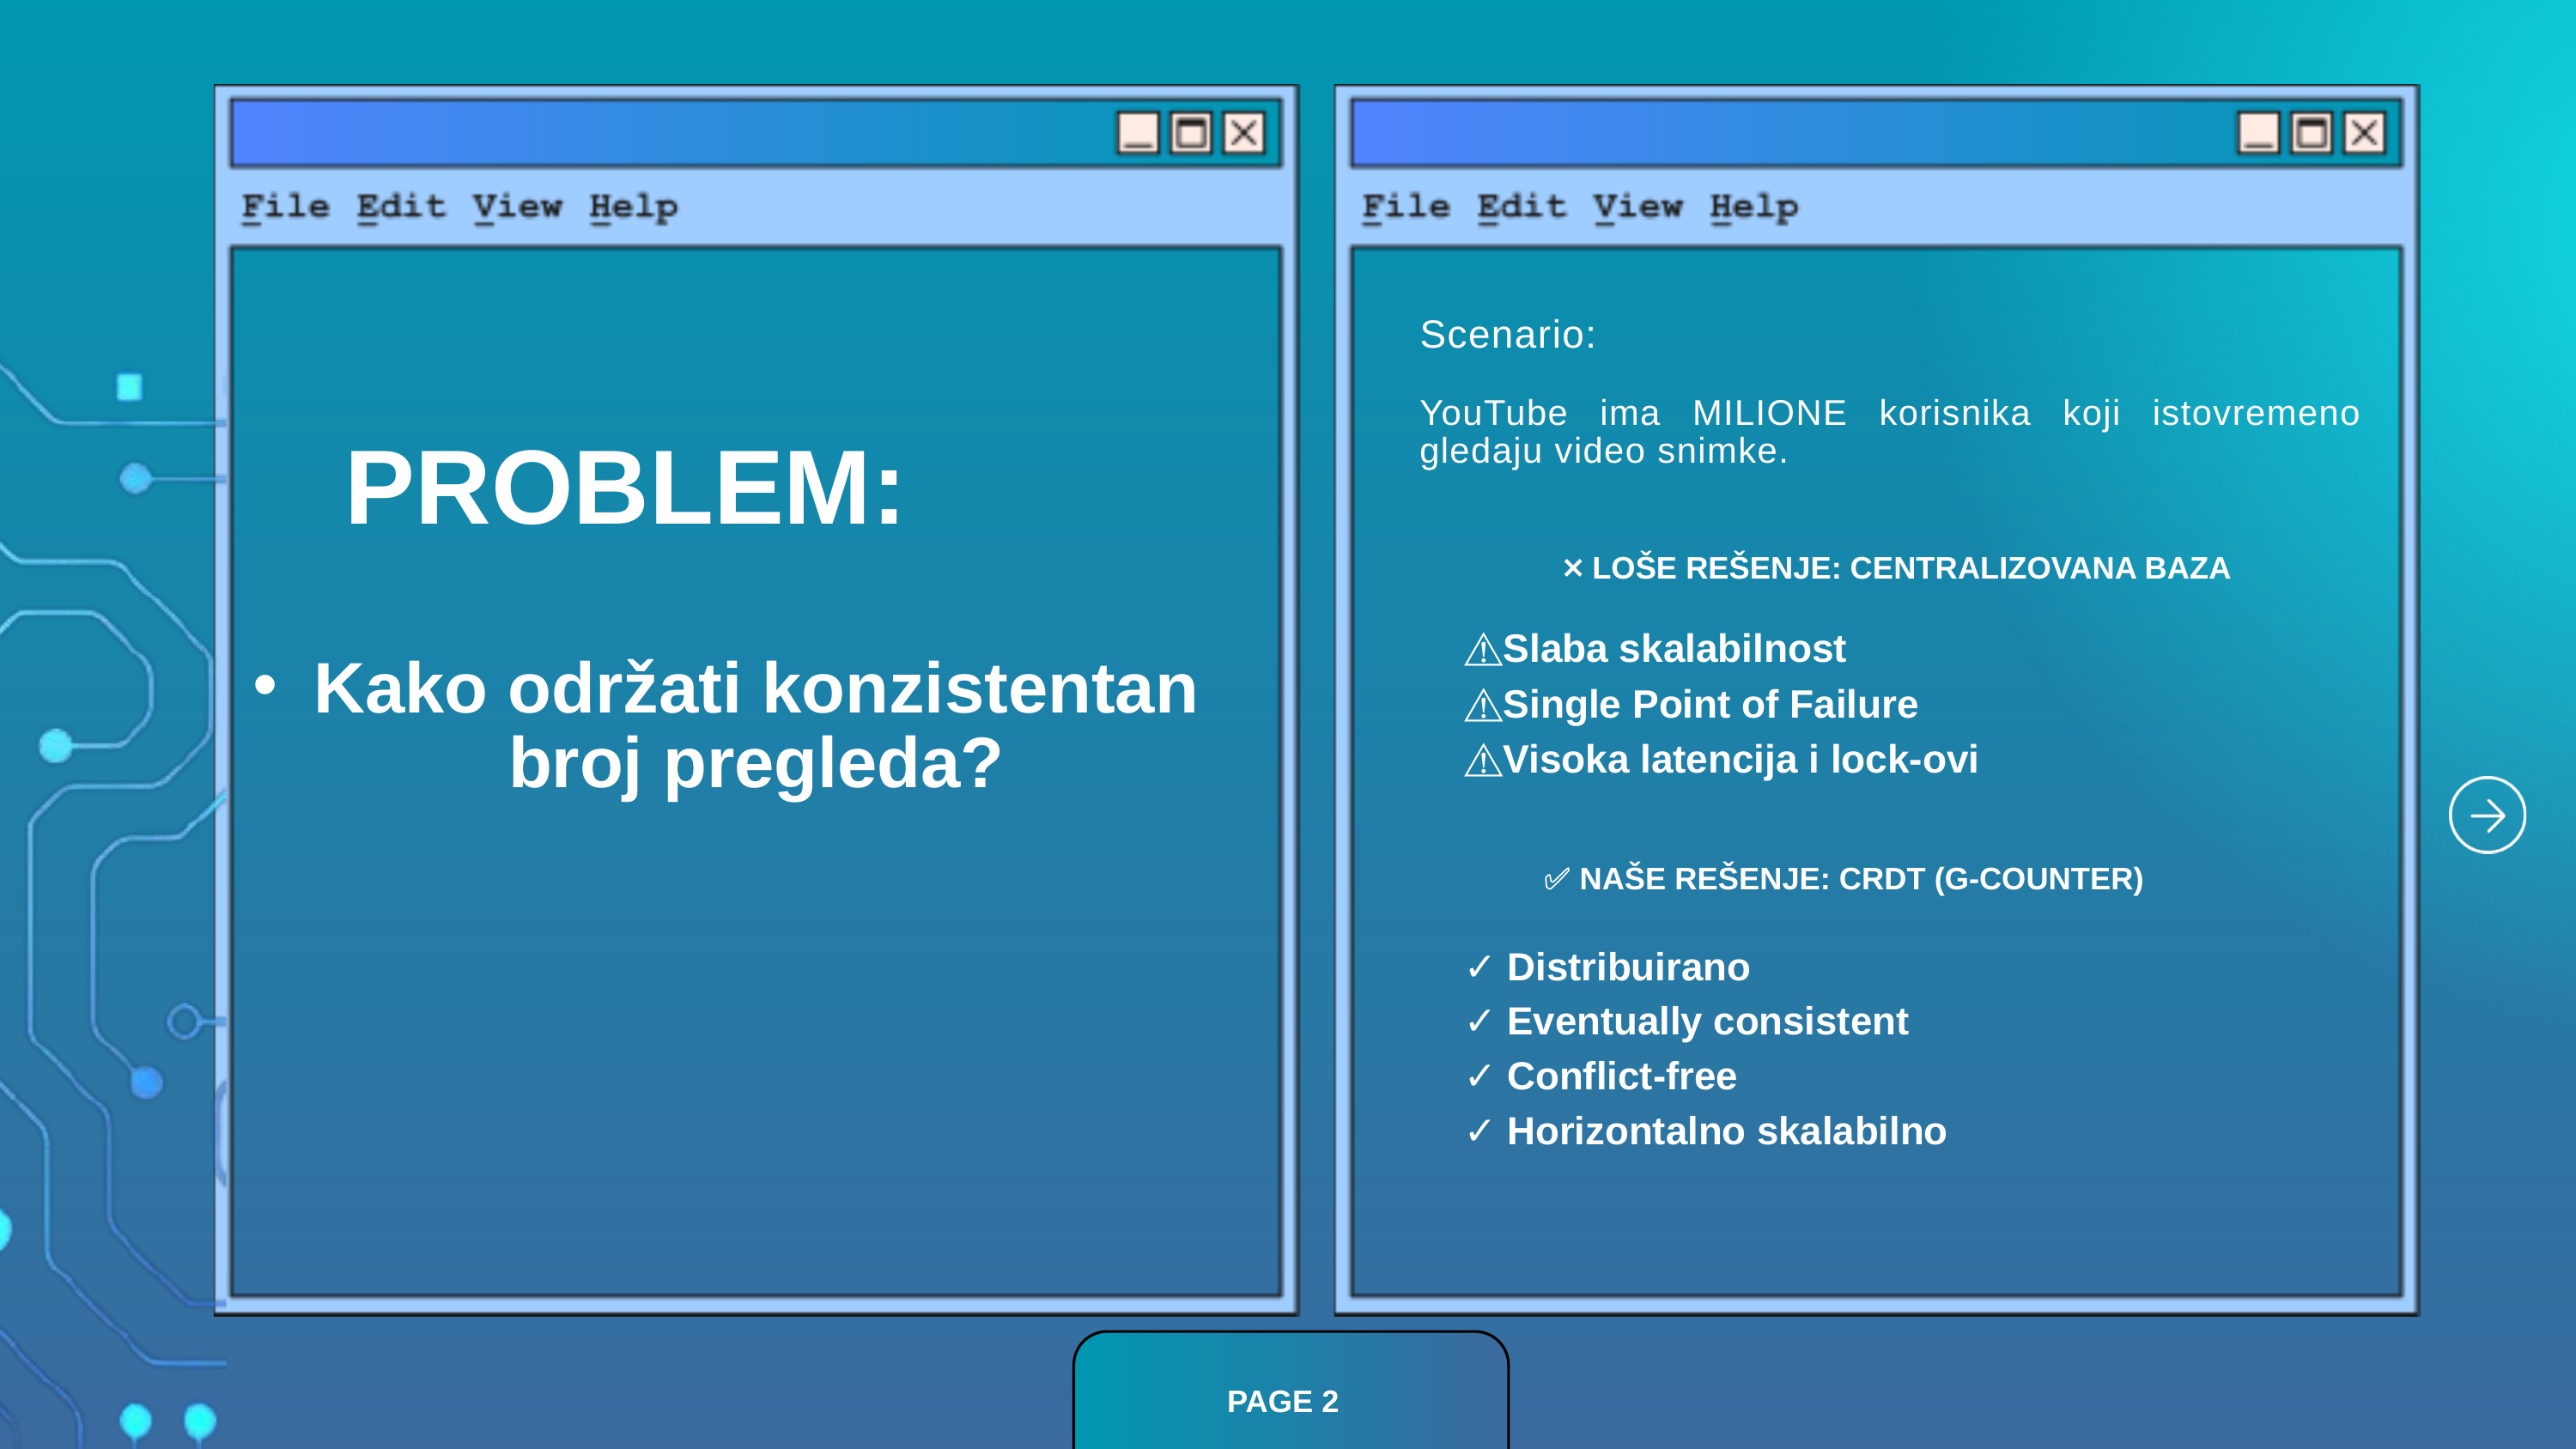

Scenario:
YouTube ima MILIONE korisnika koji istovremeno gledaju video snimke.
PROBLEM:
❌ LOŠE REŠENJE: CENTRALIZOVANA BAZA
⚠️Slaba skalabilnost
⚠️Single Point of Failure
⚠️Visoka latencija i lock-ovi
Kako održati konzistentan broj pregleda?

✅ NAŠE REŠENJE: CRDT (G-COUNTER)
✓ Distribuirano
✓ Eventually consistent
✓ Conflict-free
✓ Horizontalno skalabilno

PAGE 2